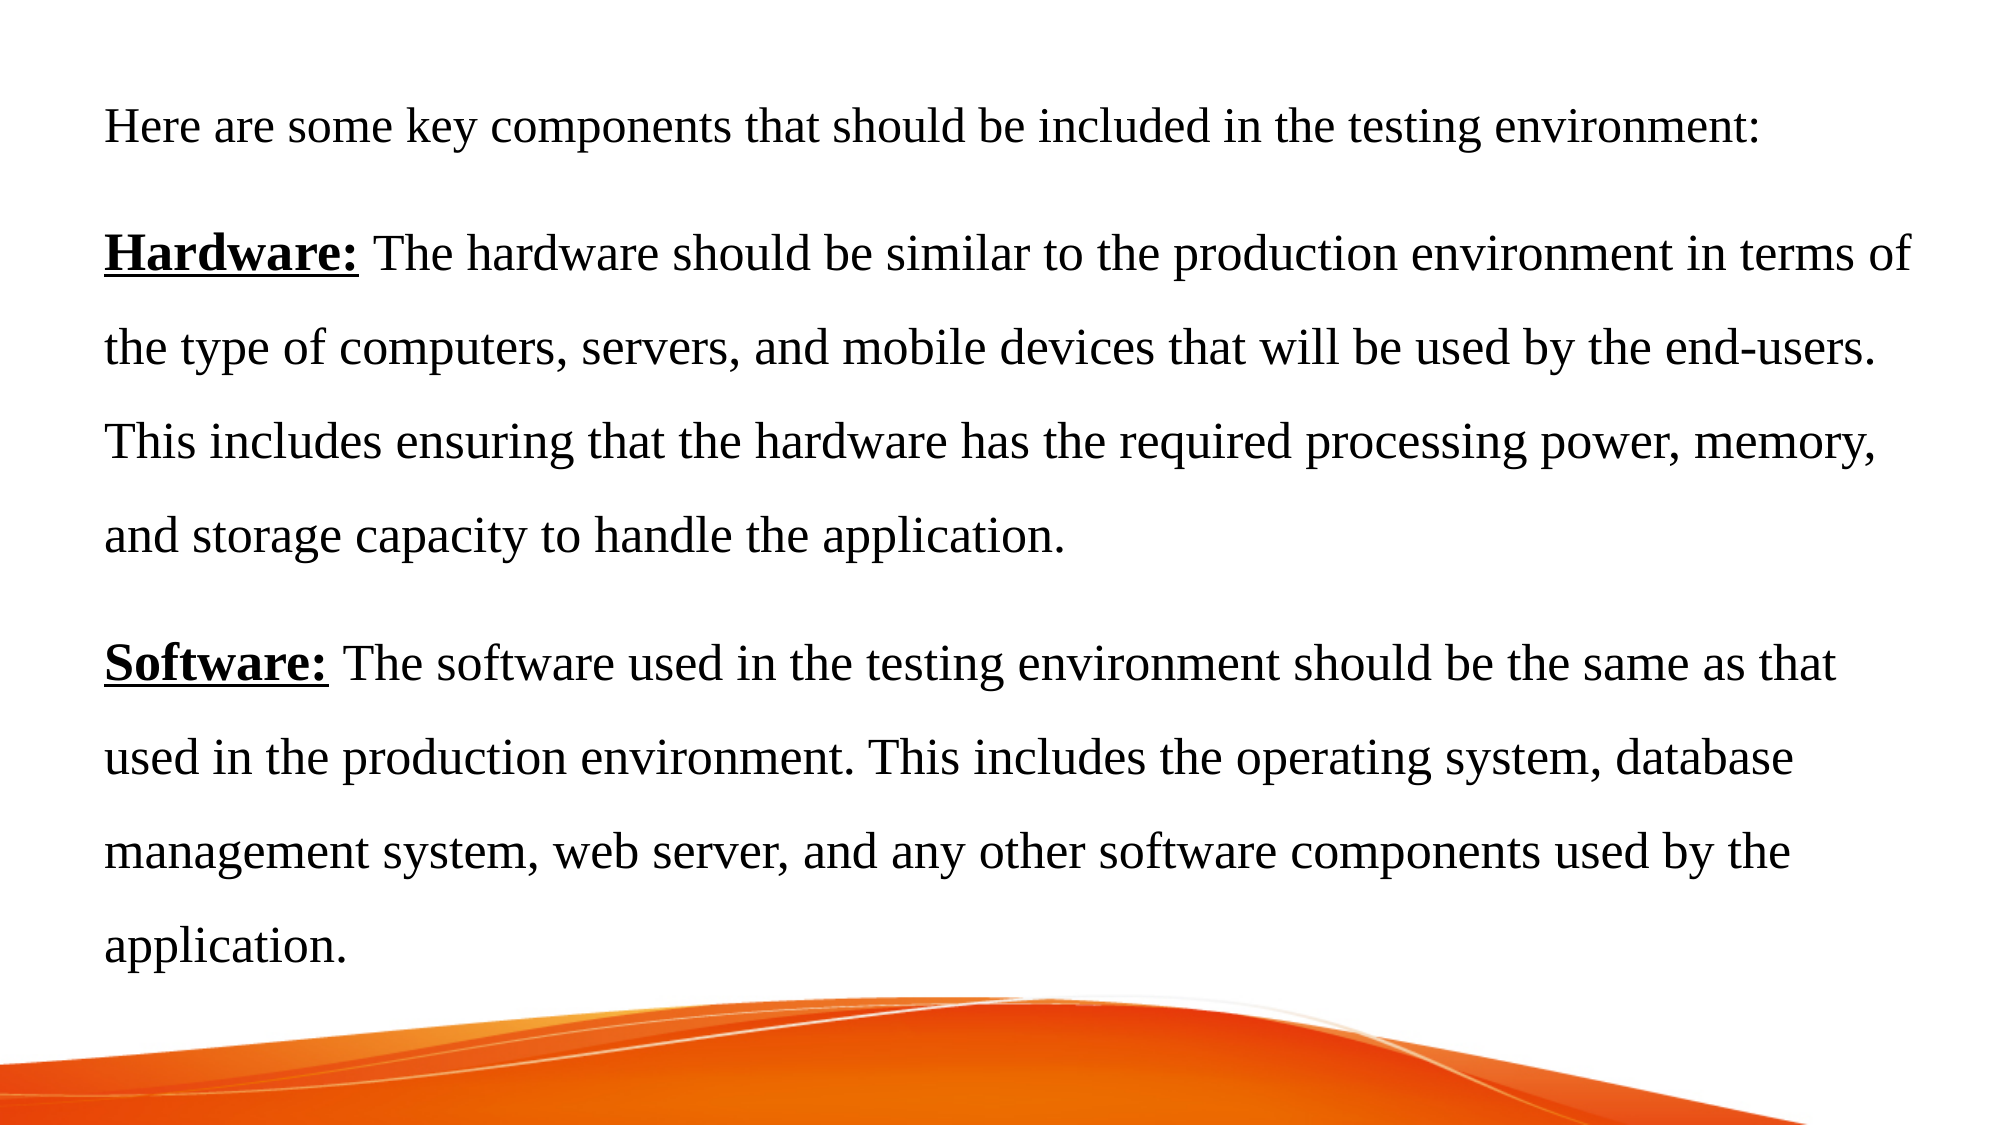

Here are some key components that should be included in the testing environment:
Hardware: The hardware should be similar to the production environment in terms of the type of computers, servers, and mobile devices that will be used by the end-users. This includes ensuring that the hardware has the required processing power, memory, and storage capacity to handle the application.
Software: The software used in the testing environment should be the same as that used in the production environment. This includes the operating system, database management system, web server, and any other software components used by the application.